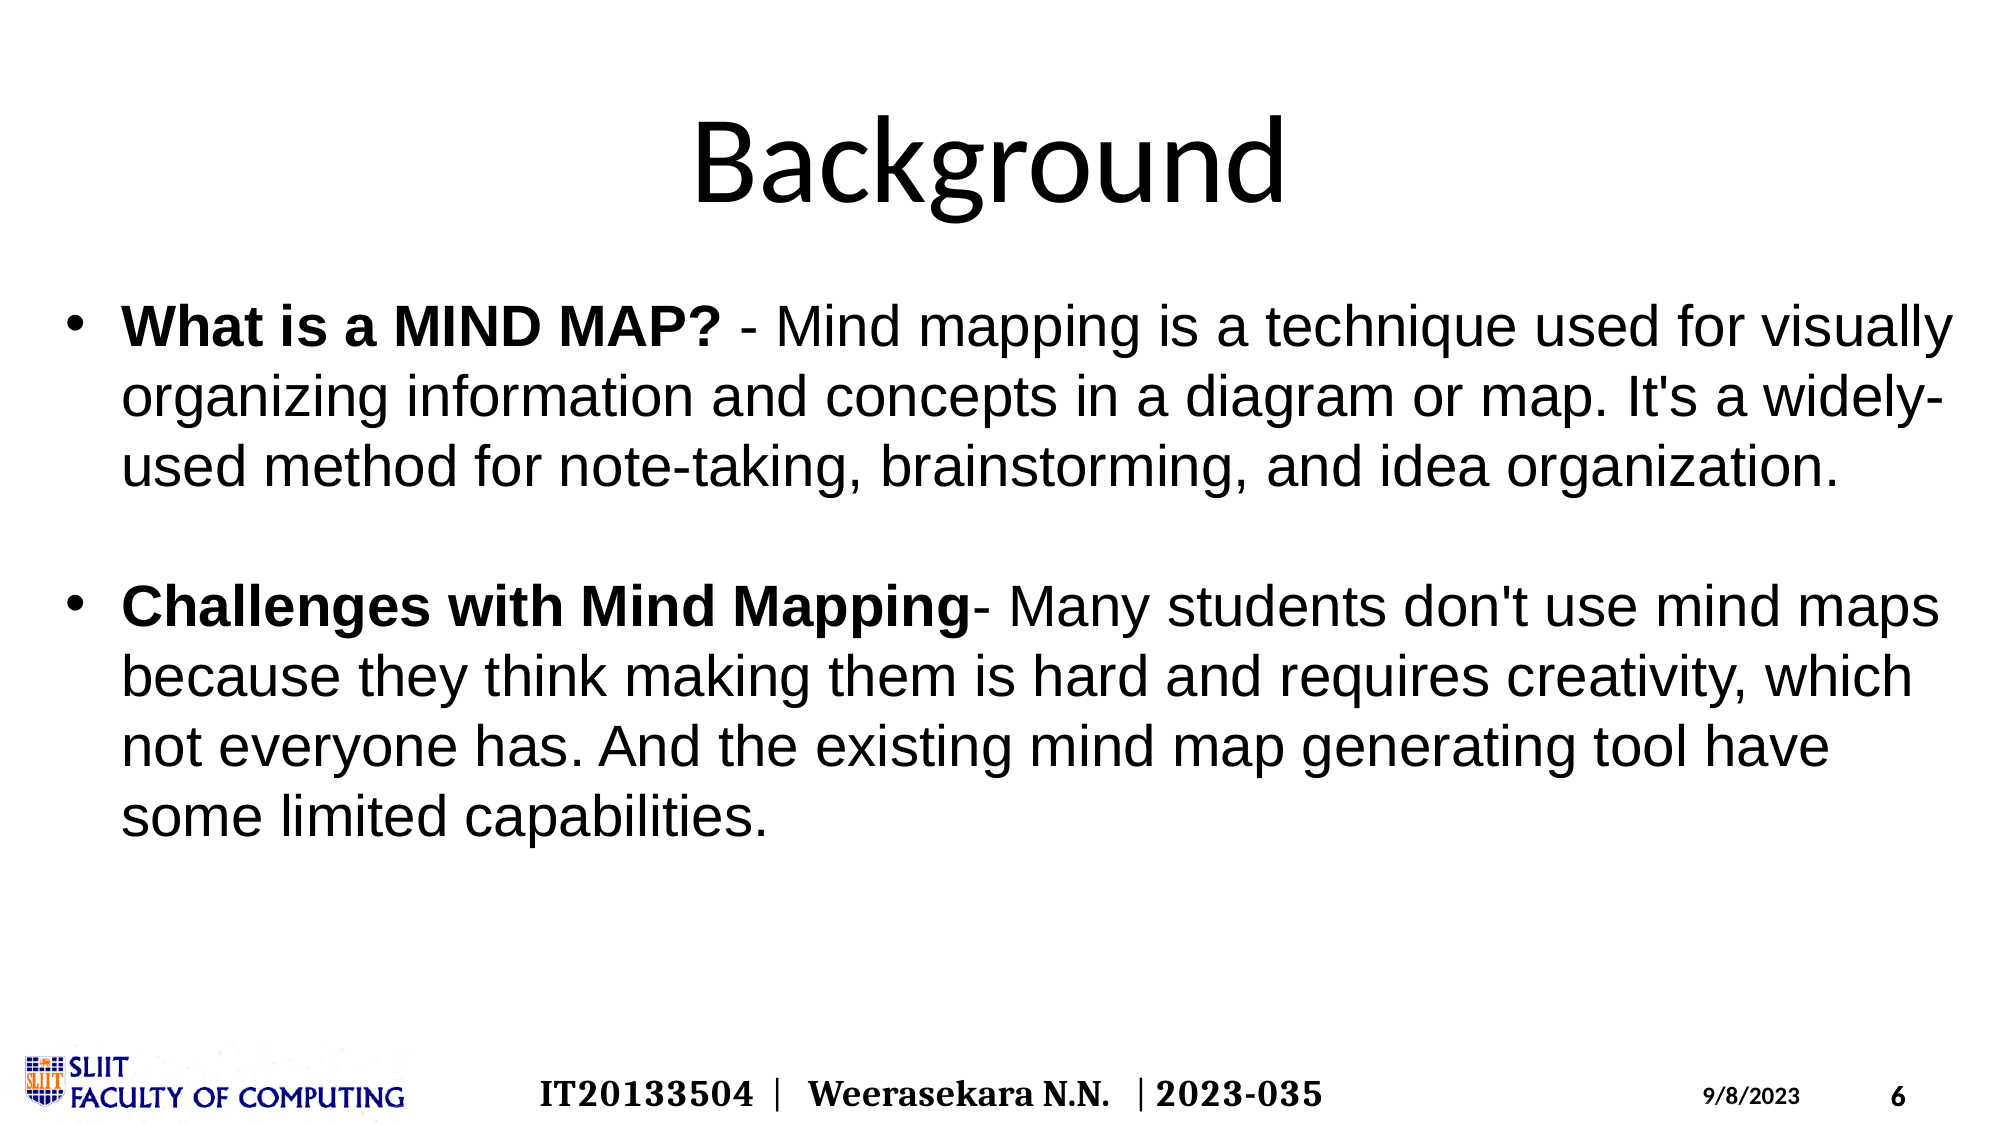

Background
What is a MIND MAP? - Mind mapping is a technique used for visually organizing information and concepts in a diagram or map. It's a widely-used method for note-taking, brainstorming, and idea organization.

Challenges with Mind Mapping- Many students don't use mind maps because they think making them is hard and requires creativity, which not everyone has. And the existing mind map generating tool have some limited capabilities.
IT20133504  |   Weerasekara N.N.   | 2023-035